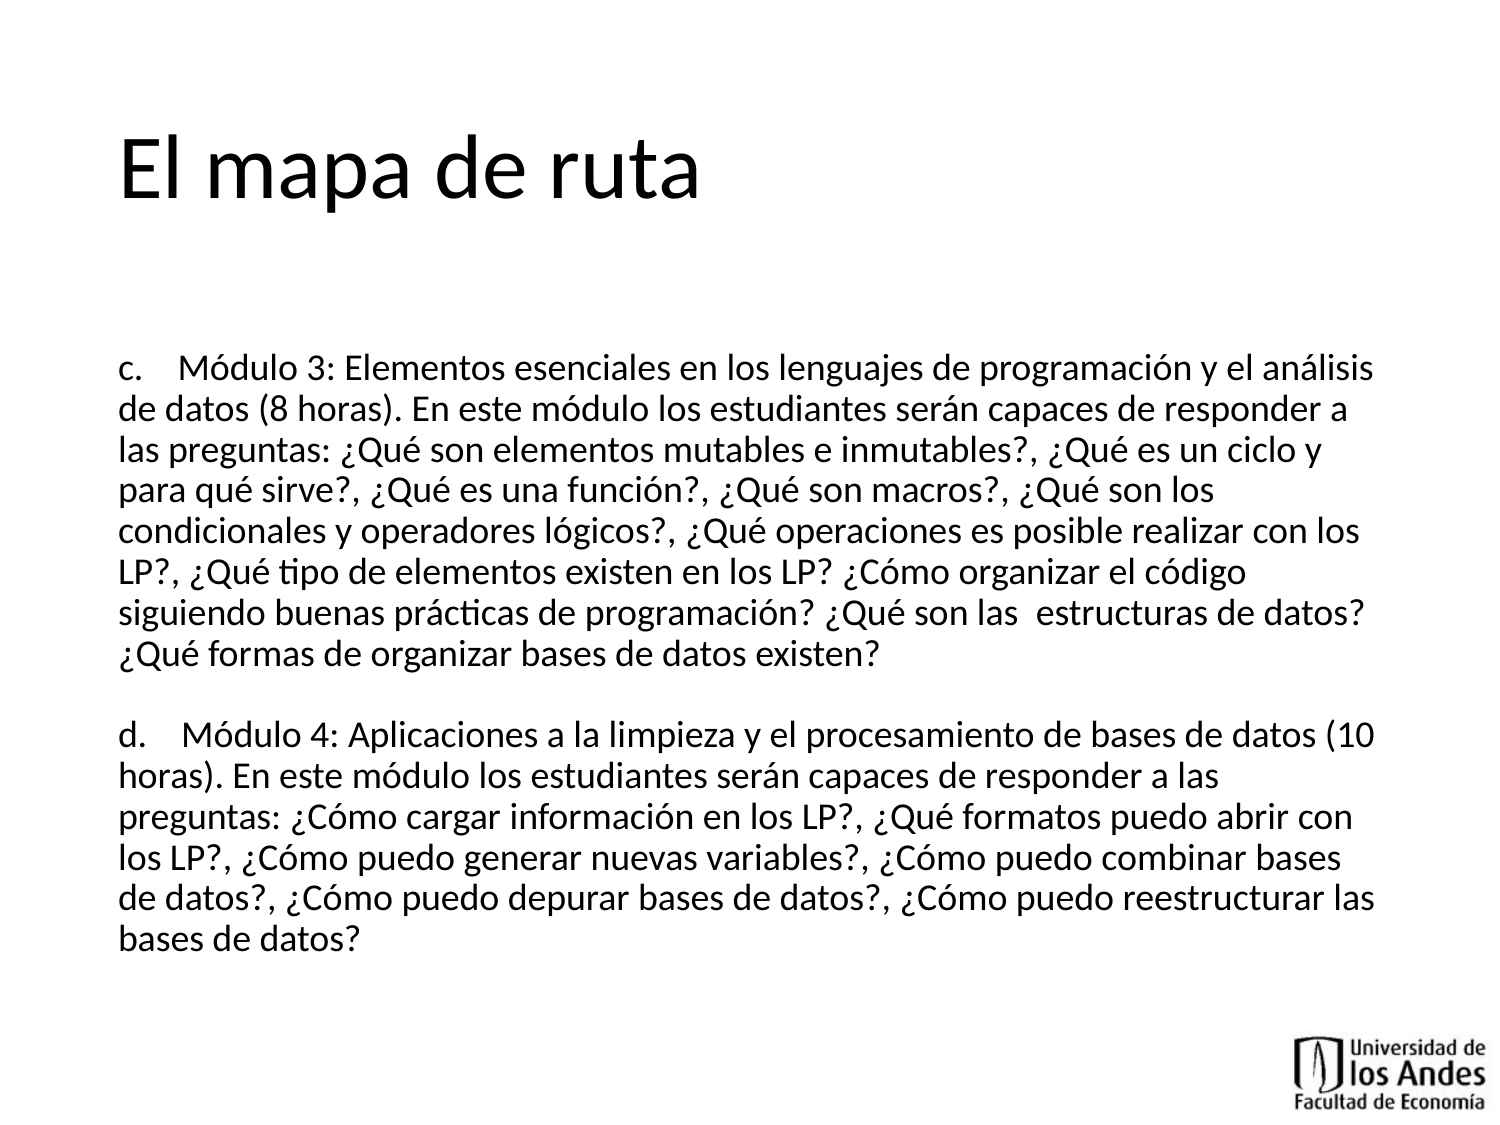

# El mapa de ruta
c.    Módulo 3: Elementos esenciales en los lenguajes de programación y el análisis de datos (8 horas). En este módulo los estudiantes serán capaces de responder a las preguntas: ¿Qué son elementos mutables e inmutables?, ¿Qué es un ciclo y para qué sirve?, ¿Qué es una función?, ¿Qué son macros?, ¿Qué son los condicionales y operadores lógicos?, ¿Qué operaciones es posible realizar con los LP?, ¿Qué tipo de elementos existen en los LP? ¿Cómo organizar el código siguiendo buenas prácticas de programación? ¿Qué son las  estructuras de datos? ¿Qué formas de organizar bases de datos existen? 
d.    Módulo 4: Aplicaciones a la limpieza y el procesamiento de bases de datos (10 horas). En este módulo los estudiantes serán capaces de responder a las preguntas: ¿Cómo cargar información en los LP?, ¿Qué formatos puedo abrir con los LP?, ¿Cómo puedo generar nuevas variables?, ¿Cómo puedo combinar bases de datos?, ¿Cómo puedo depurar bases de datos?, ¿Cómo puedo reestructurar las bases de datos?